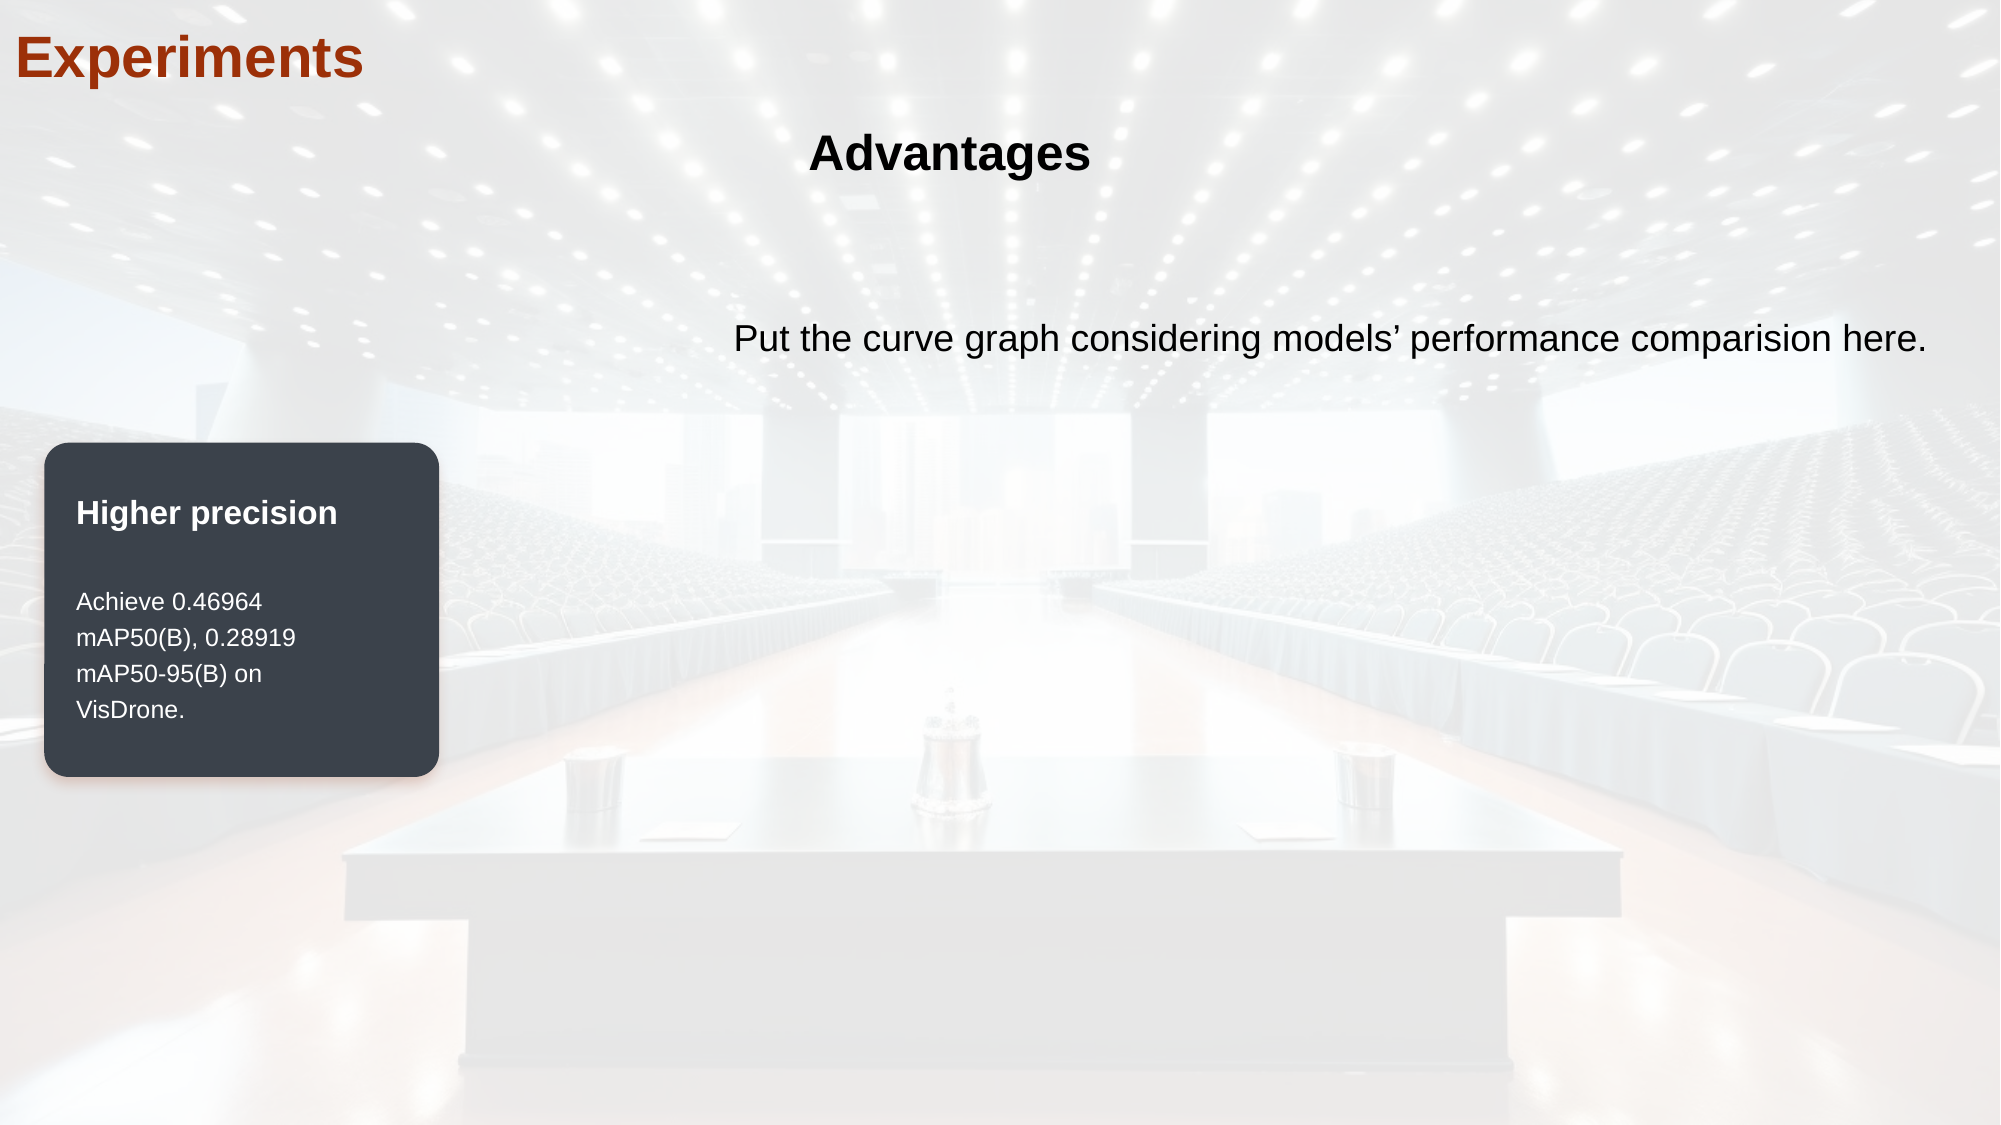

# Experiments
Advantages

Higher precision
Achieve 0.46964 mAP50(B), 0.28919 mAP50-95(B) on VisDrone.
Put the curve graph considering models’ performance comparision here.